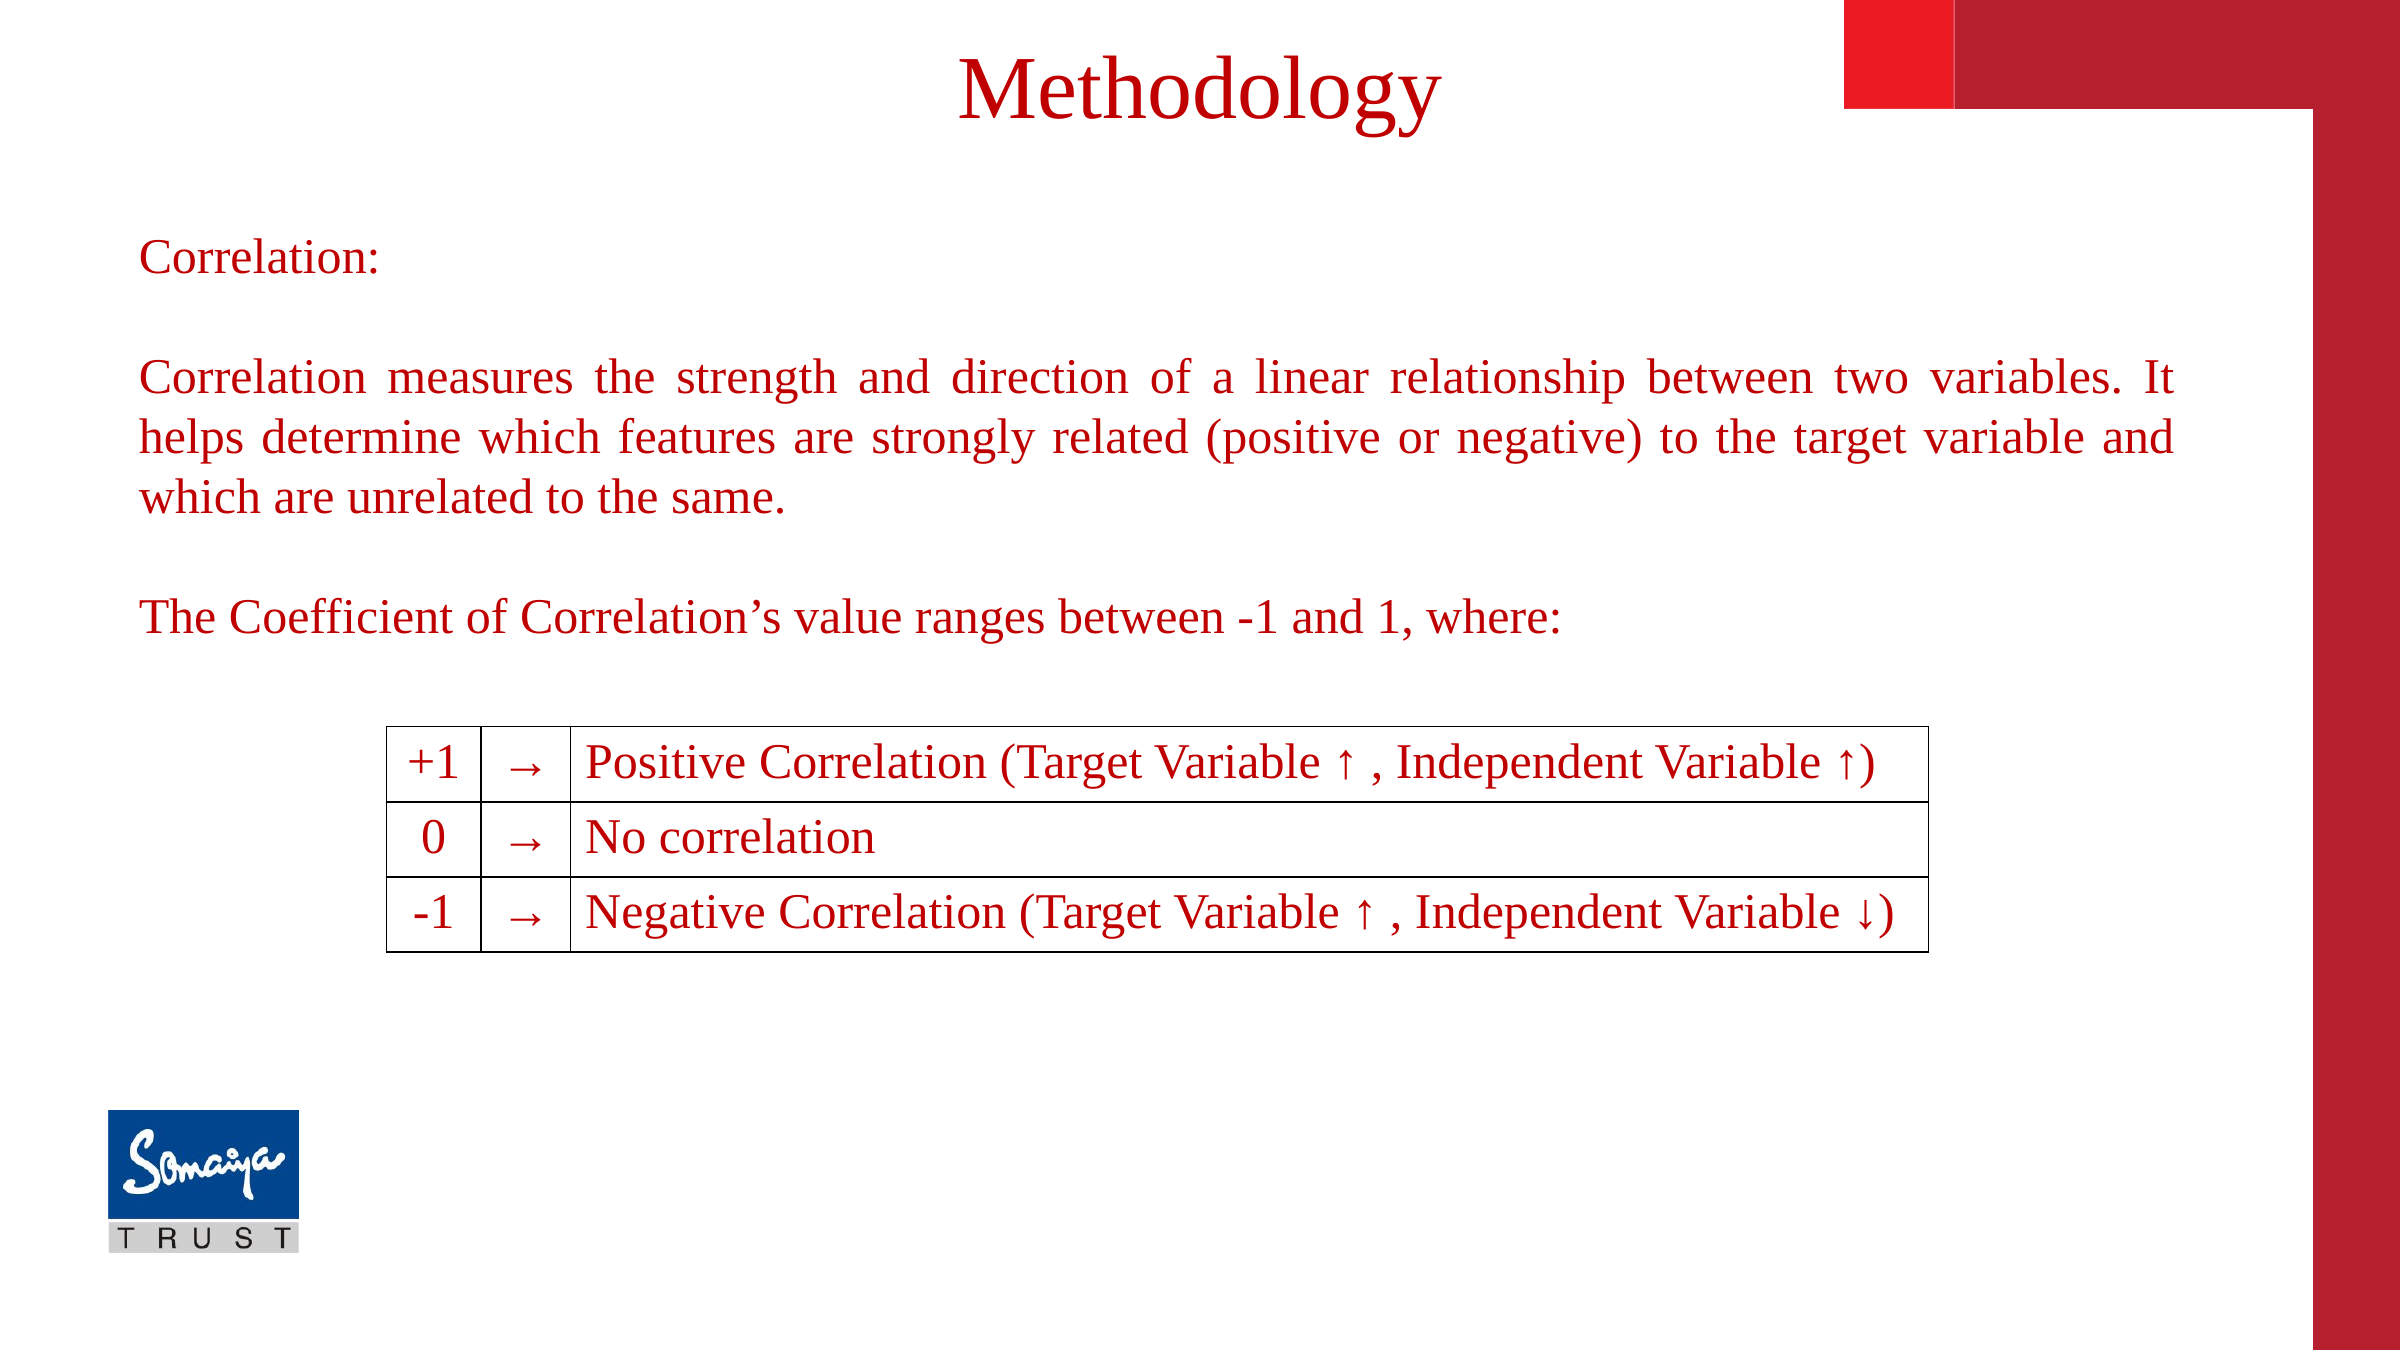

# Methodology
Correlation:

Correlation measures the strength and direction of a linear relationship between two variables. It helps determine which features are strongly related (positive or negative) to the target variable and which are unrelated to the same.

The Coefficient of Correlation’s value ranges between -1 and 1, where:

| +1 | → | Positive Correlation (Target Variable ↑ , Independent Variable ↑) |
| --- | --- | --- |
| 0 | → | No correlation |
| -1 | → | Negative Correlation (Target Variable ↑ , Independent Variable ↓) |